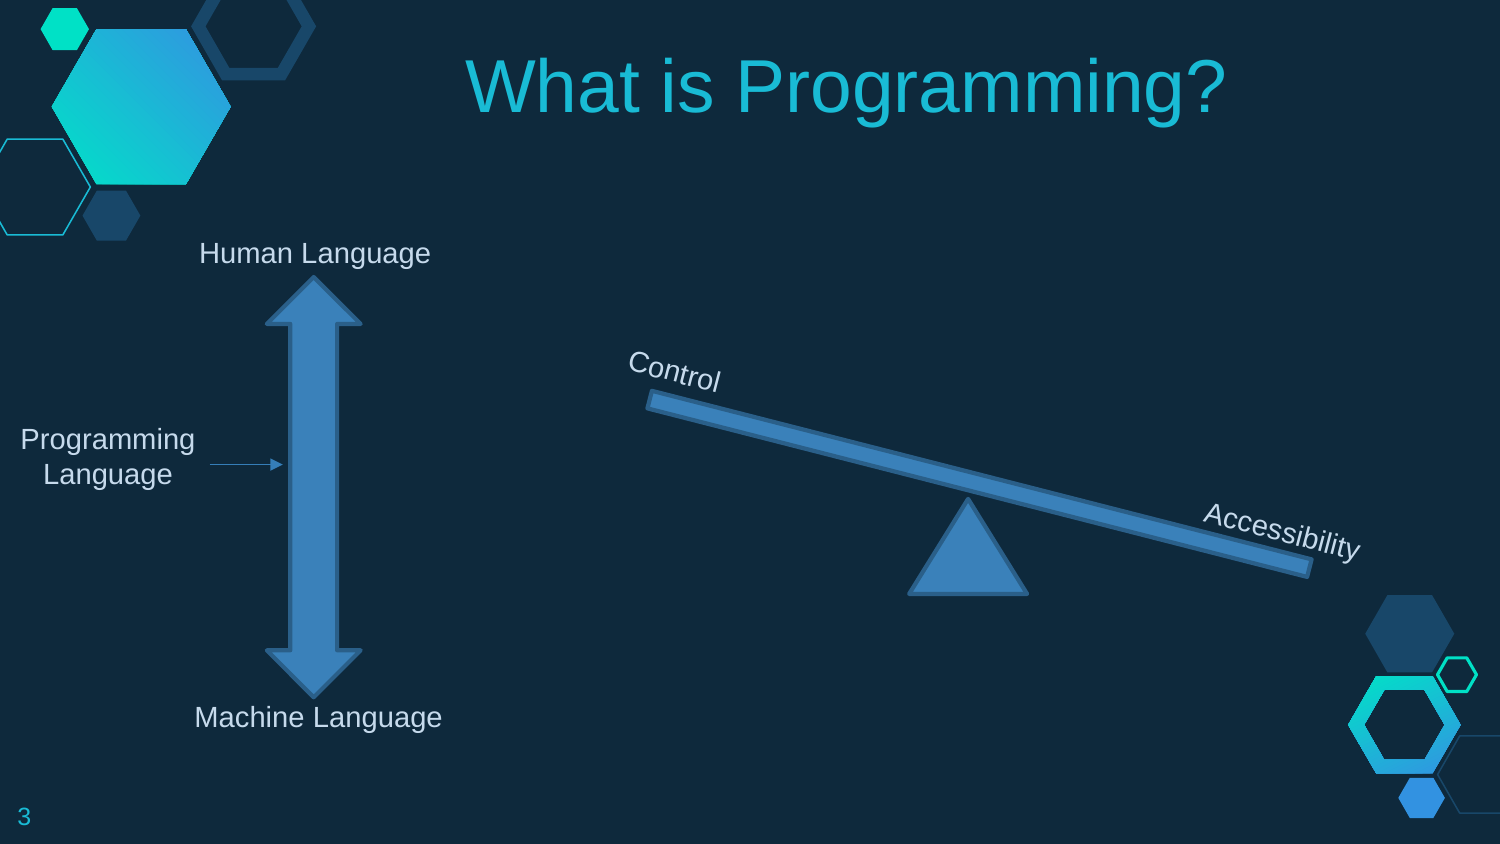

What is Programming?
Human Language

Control
Programming Language

Accessibility
Machine Language
3